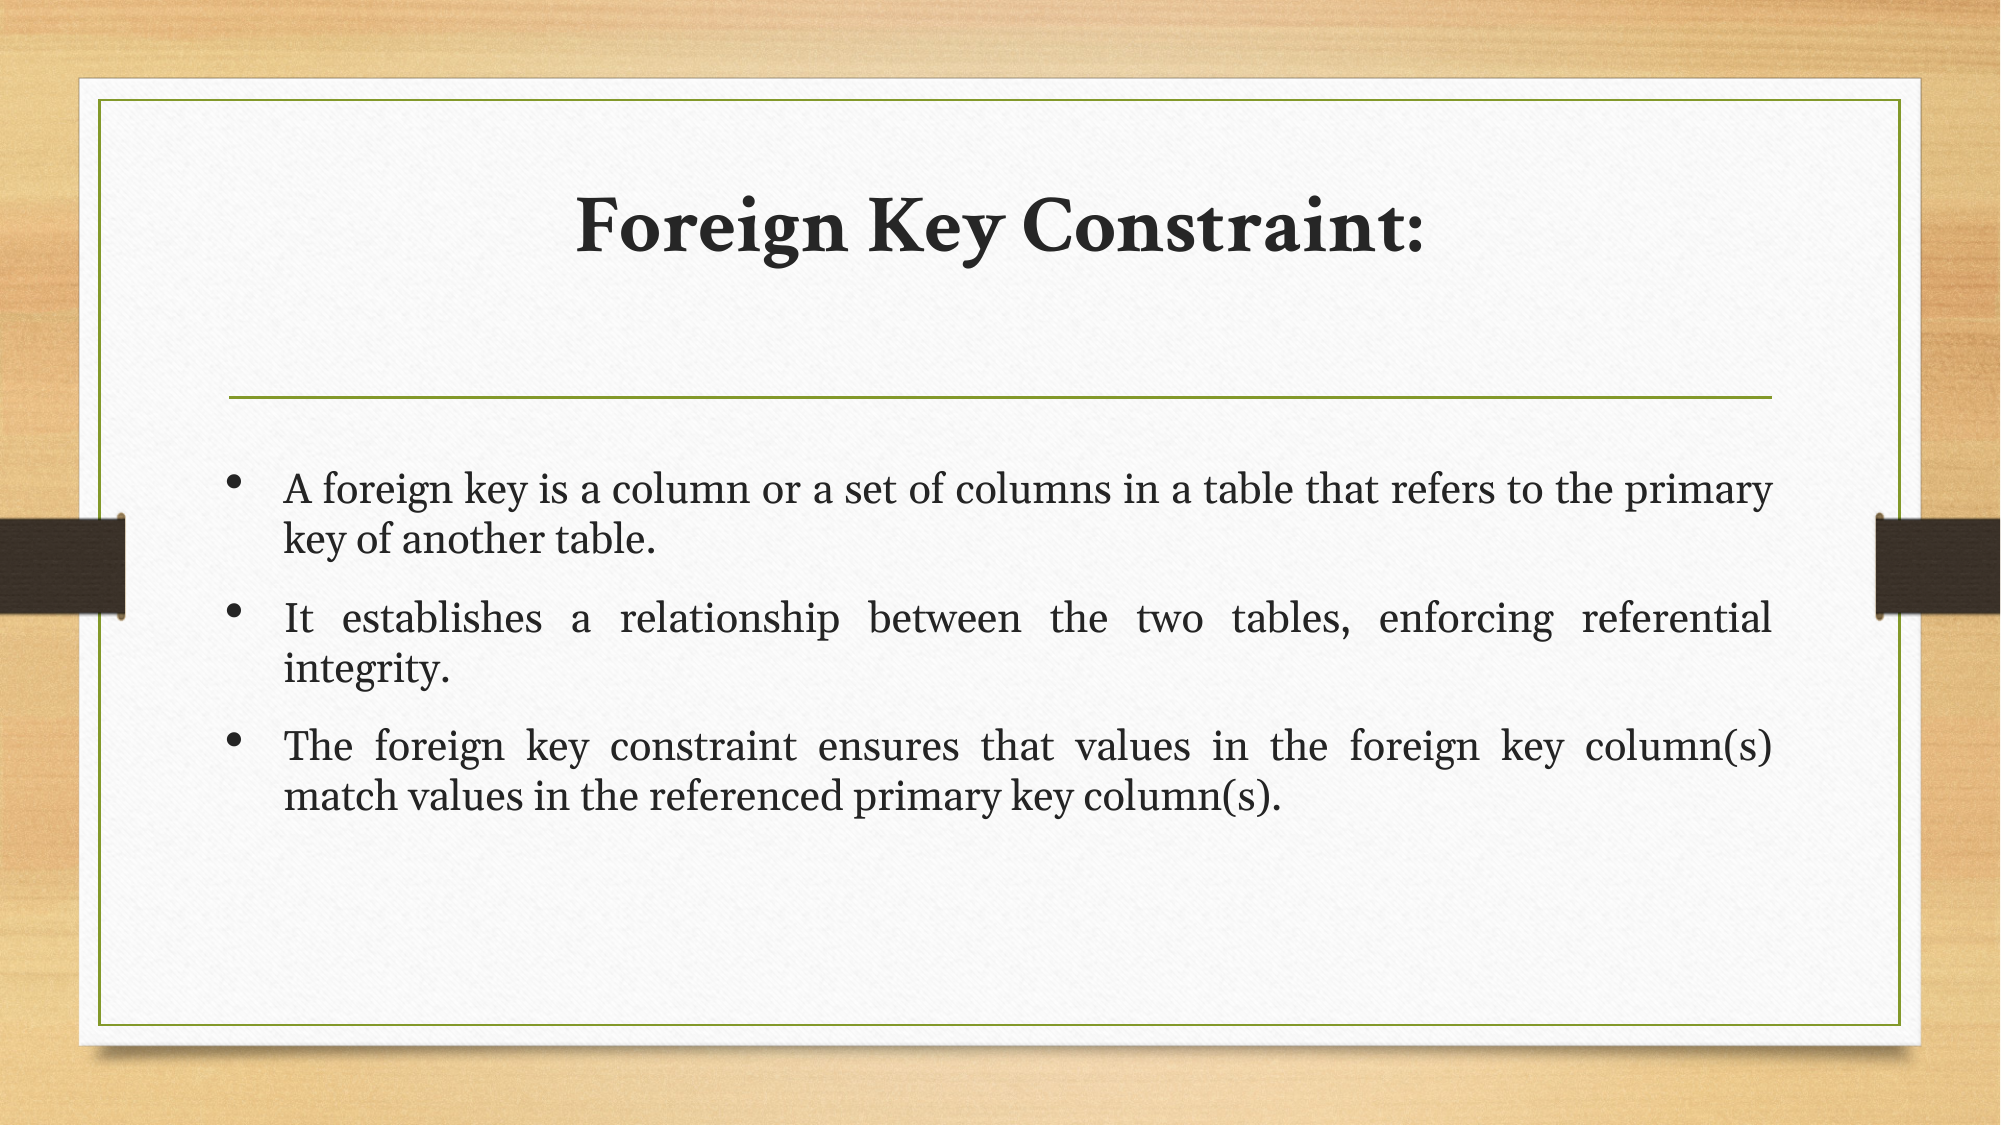

# Foreign Key Constraint:
A foreign key is a column or a set of columns in a table that refers to the primary key of another table.
It establishes a relationship between the two tables, enforcing referential integrity.
The foreign key constraint ensures that values in the foreign key column(s) match values in the referenced primary key column(s).